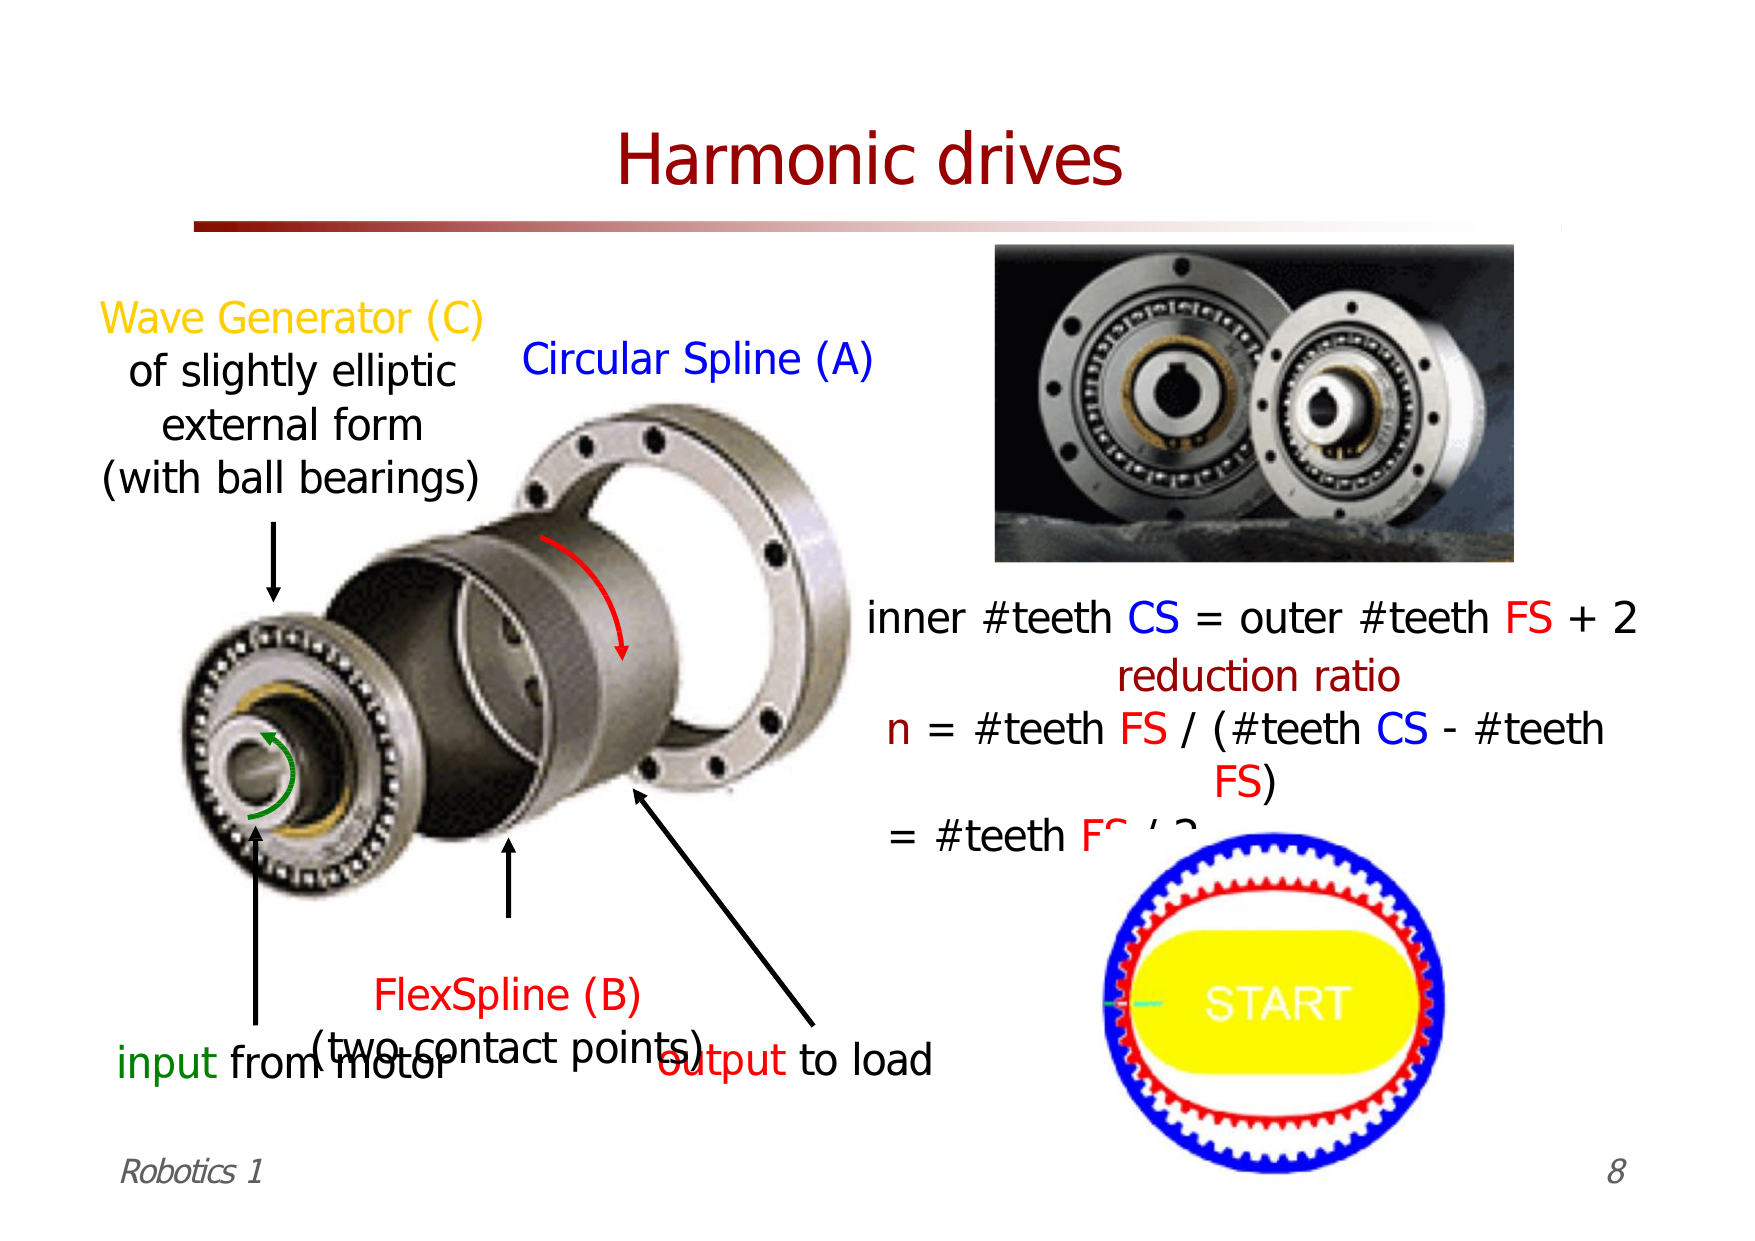

# Harmonic drives

Wave Generator (C)  of slightly elliptic  external form
(with ball bearings)
Circular Spline (A)

inner #teeth CS = outer #teeth FS + 2  reduction ratio
n = #teeth FS / (#teeth CS - #teeth FS)
= #teeth FS / 2

FlexSpline (B)  (two contact points)

output to load
input from motor
Robotics 1
8